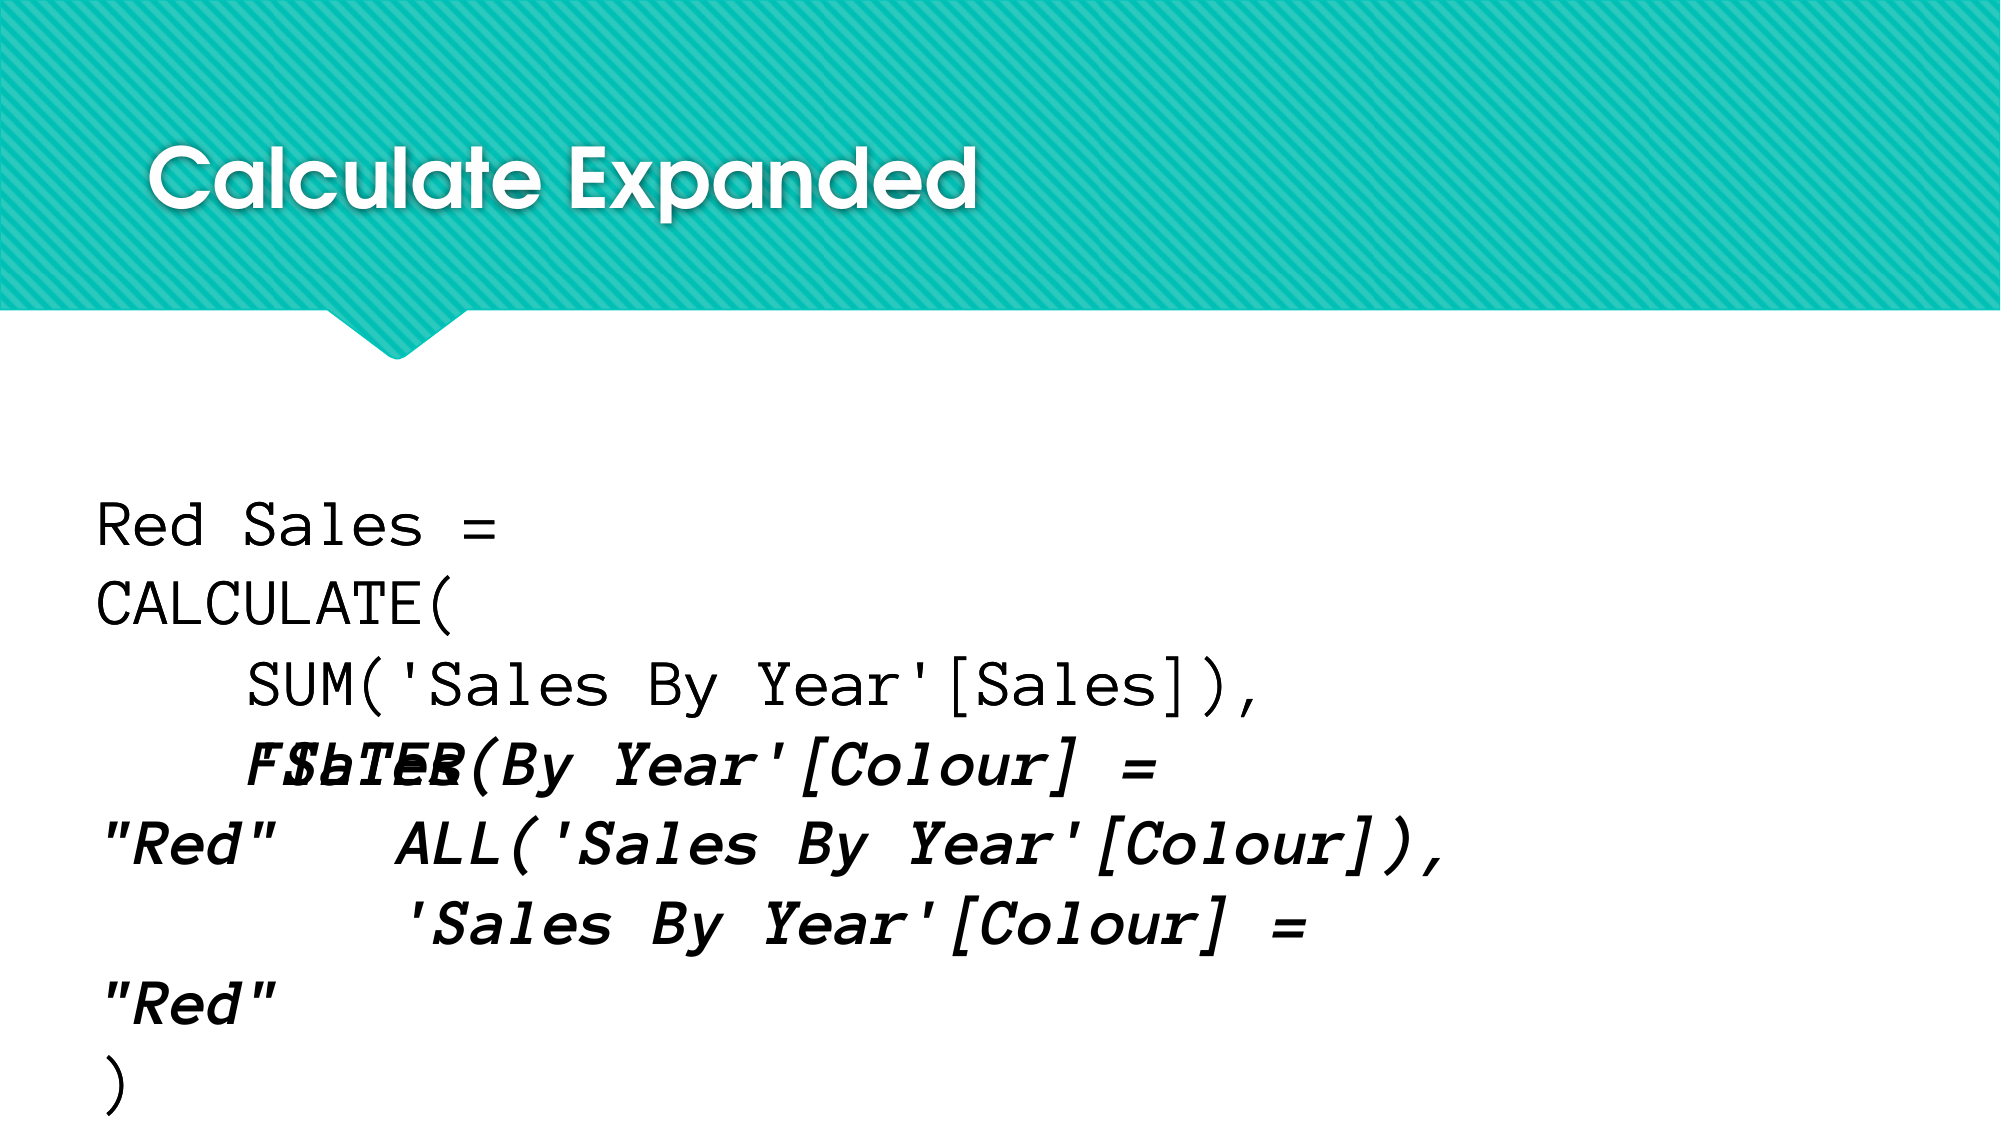

# Calculate Expanded
Red Sales =
CALCULATE(
	SUM('Sales By Year'[Sales]),
	'Sales By Year'[Colour] = "Red"

)
Red Sales =
CALCULATE(
	SUM('Sales By Year'[Sales]),
	FILTER(
		ALL('Sales By Year'[Colour]),
		'Sales By Year'[Colour] = "Red"
)